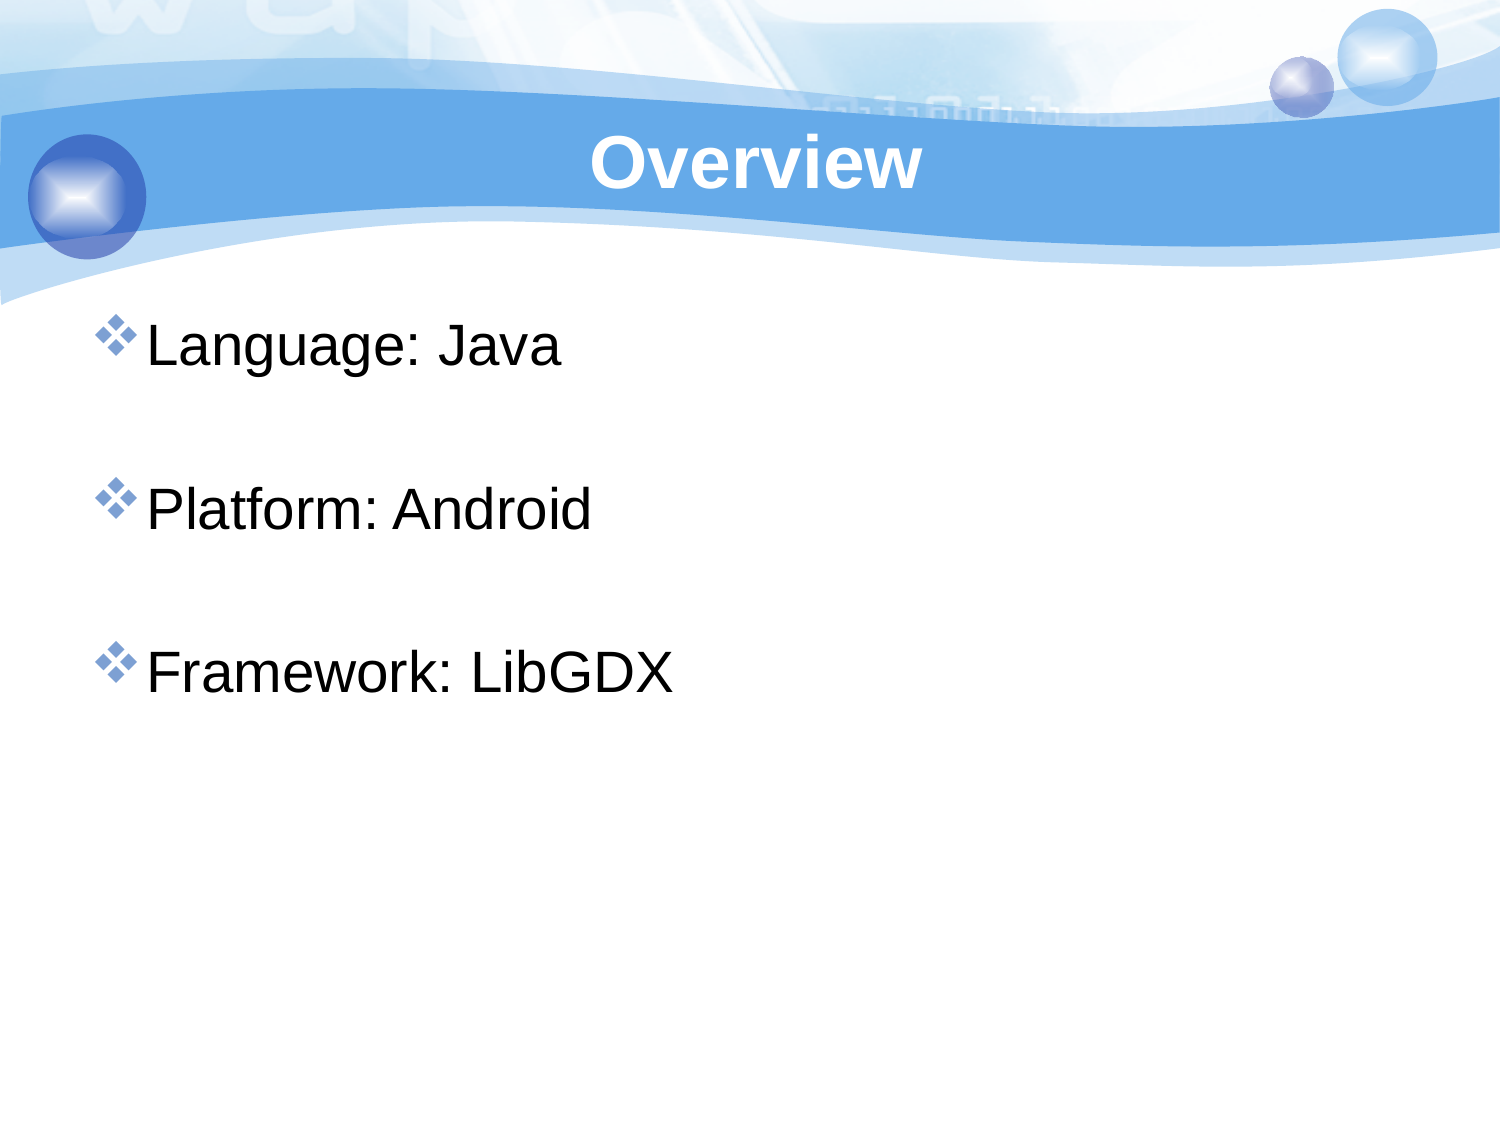

# Overview
Language: Java

Platform: Android

Framework: LibGDX